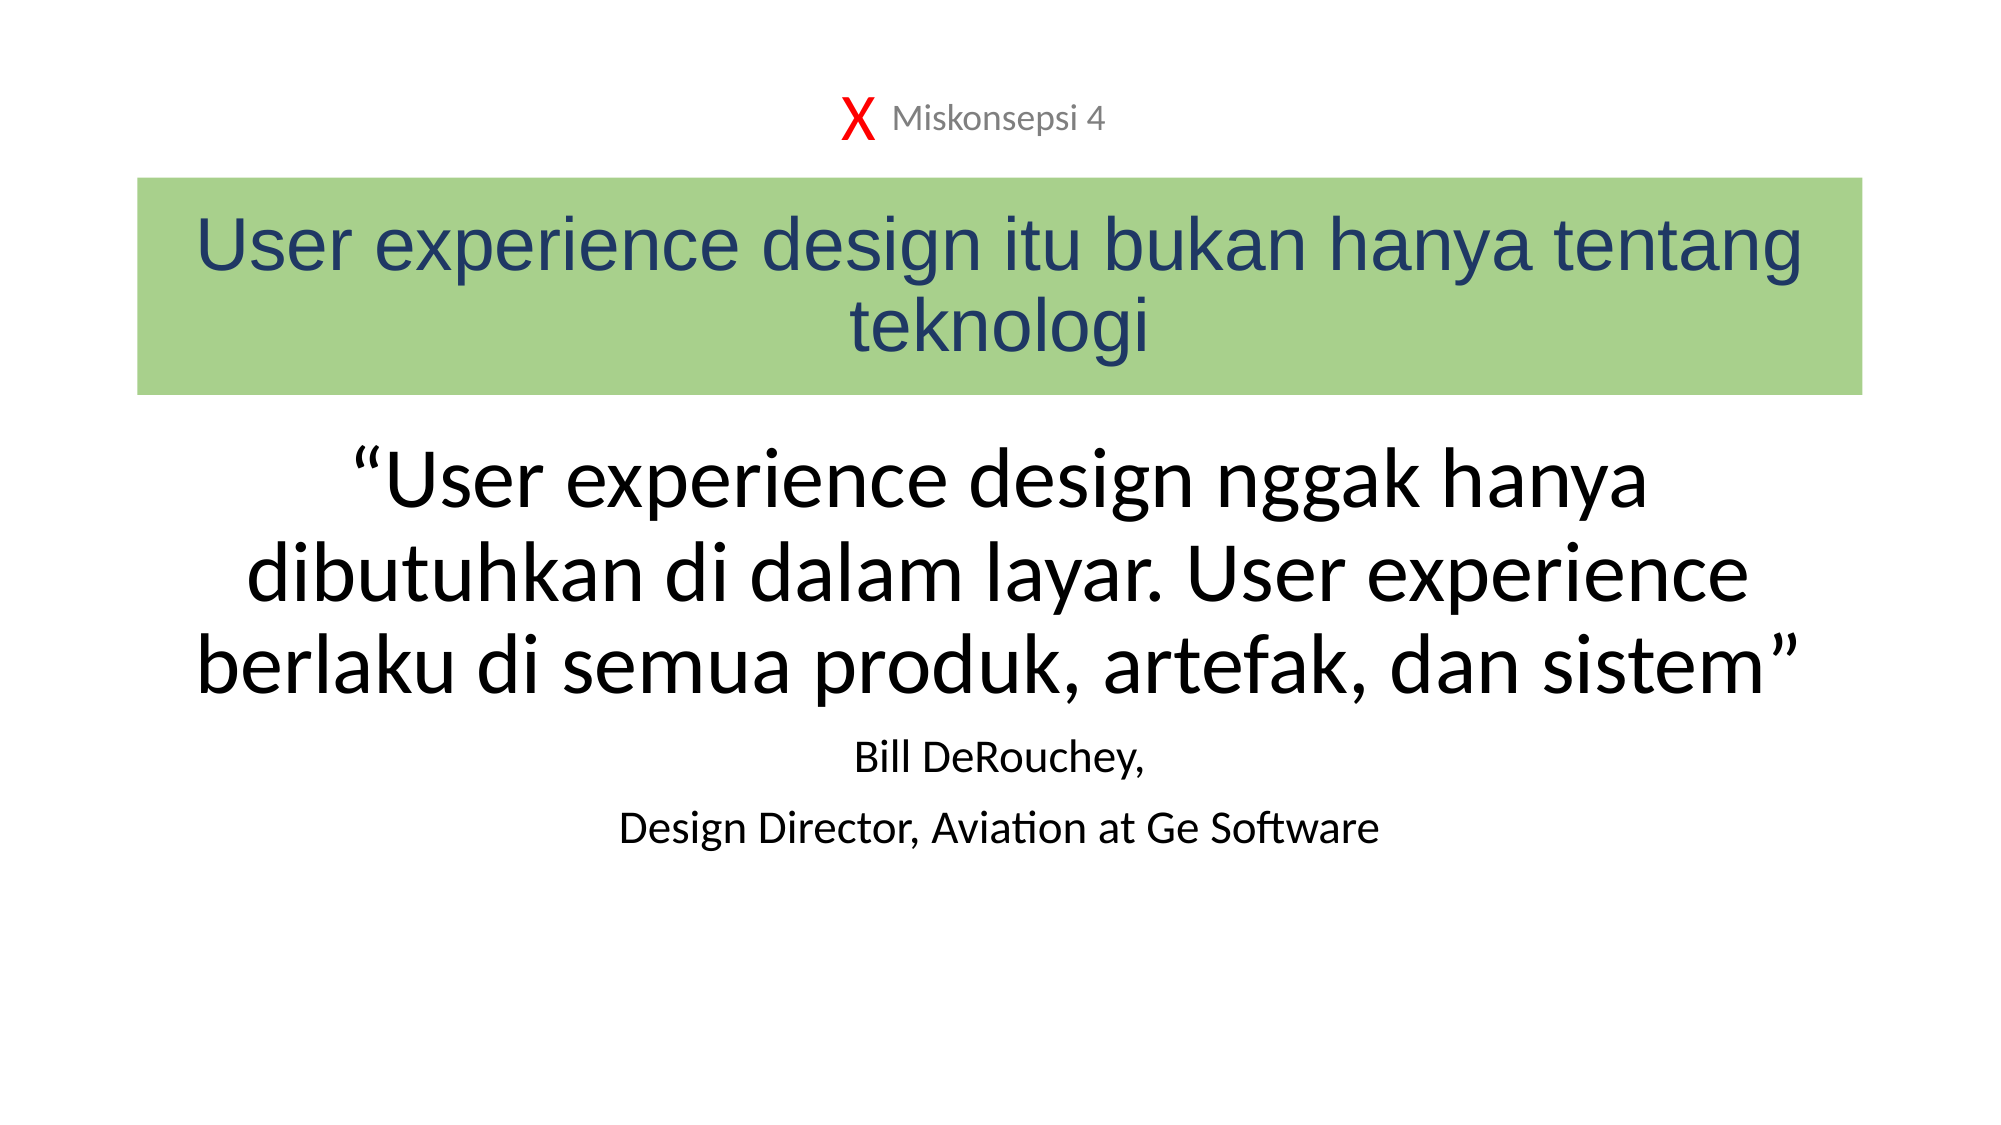

X
Miskonsepsi 4
# User experience design itu bukan hanya tentang teknologi
“User experience design nggak hanya dibutuhkan di dalam layar. User experience berlaku di semua produk, artefak, dan sistem”
Bill DeRouchey,
Design Director, Aviation at Ge Software